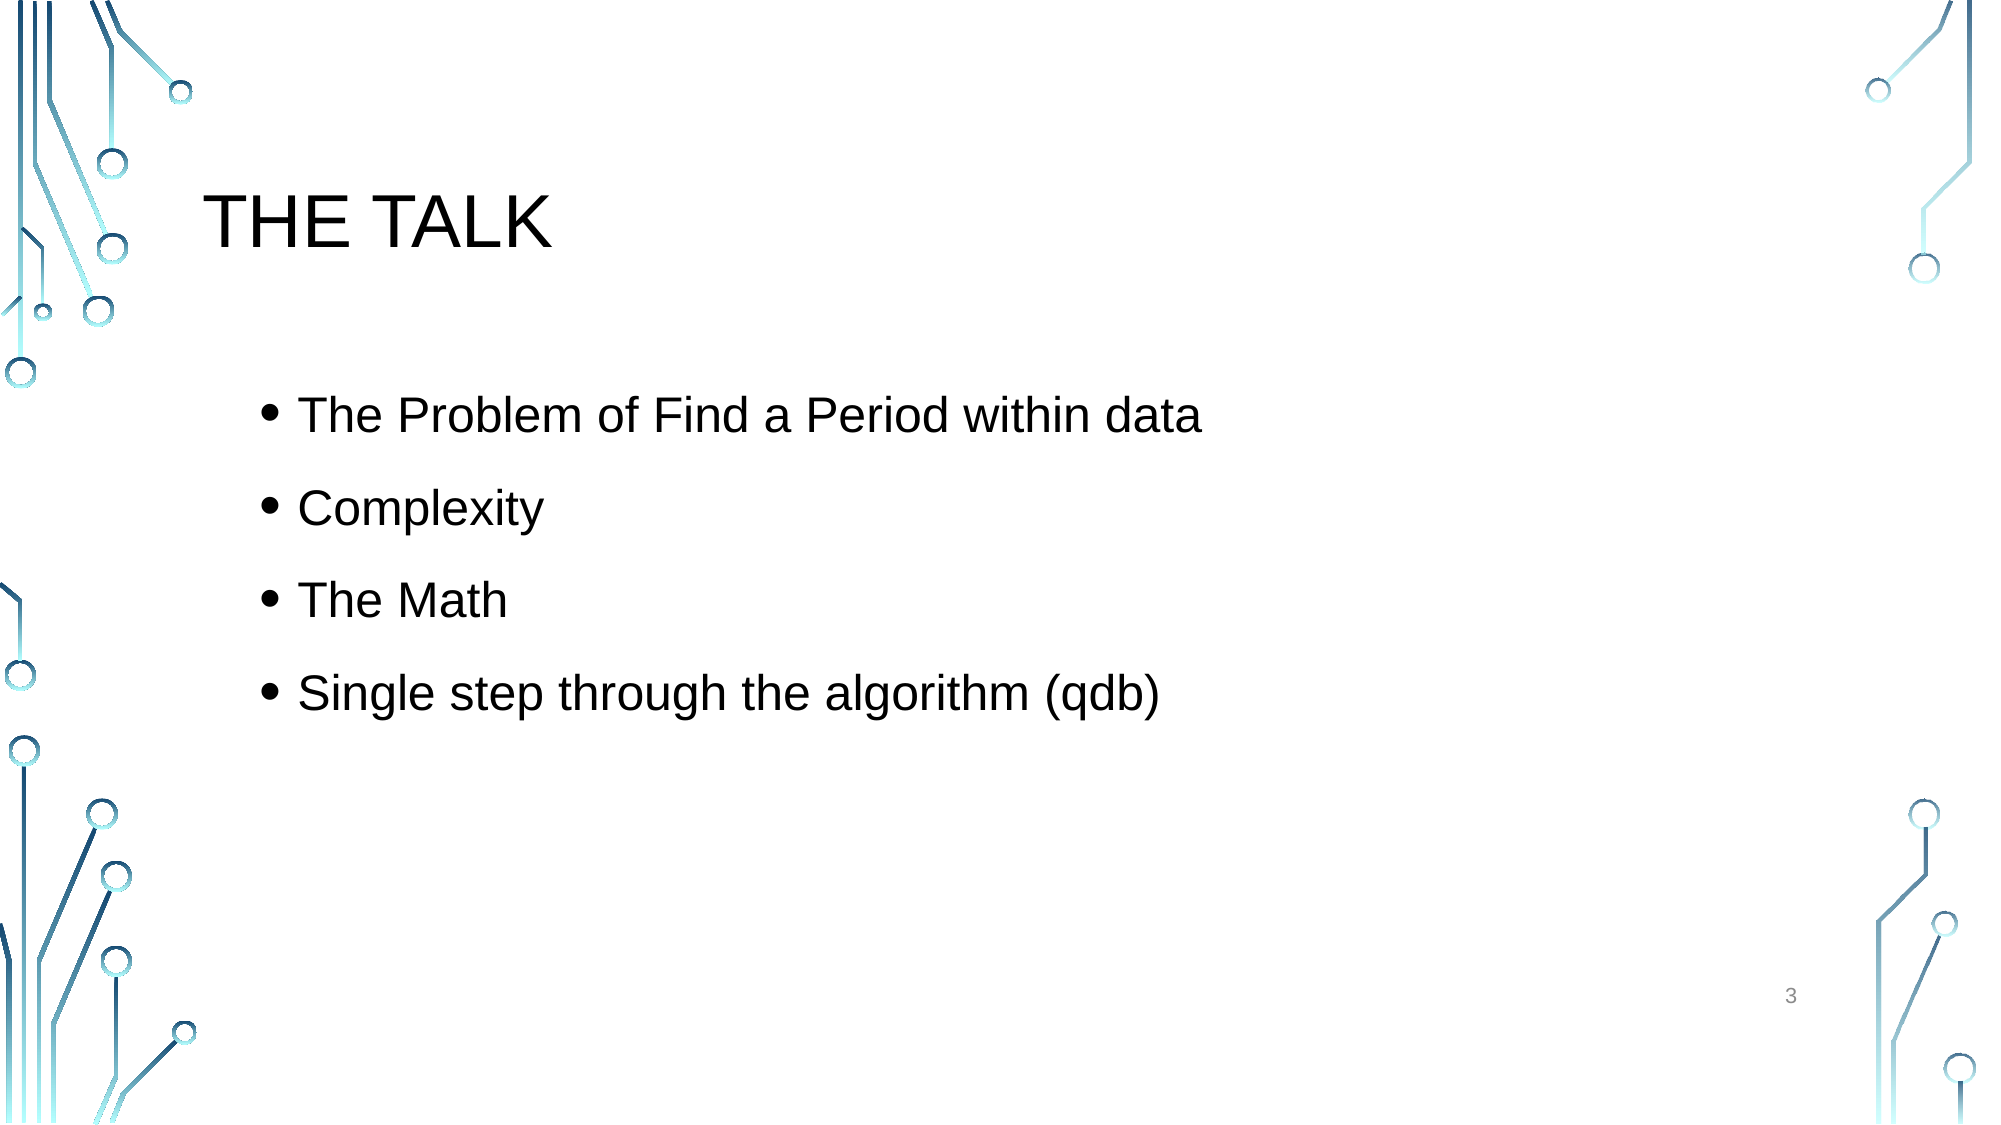

# The talk
The Problem of Find a Period within data
Complexity
The Math
Single step through the algorithm (qdb)
3